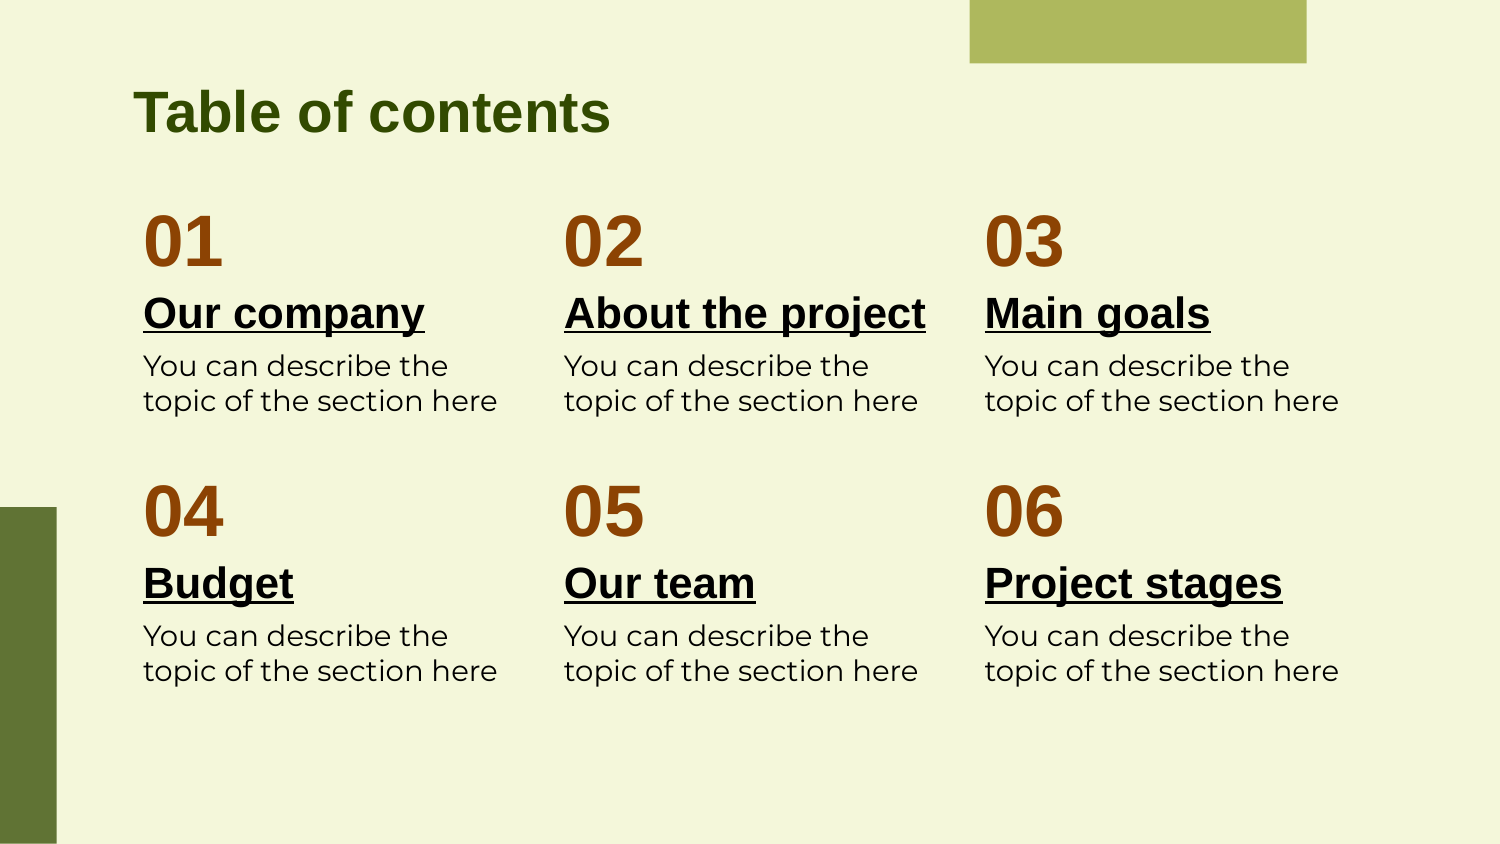

# Table of contents
01
02
03
Our company
About the project
Main goals
You can describe the topic of the section here
You can describe the topic of the section here
You can describe the topic of the section here
04
05
06
Budget
Our team
Project stages
You can describe the topic of the section here
You can describe the topic of the section here
You can describe the topic of the section here